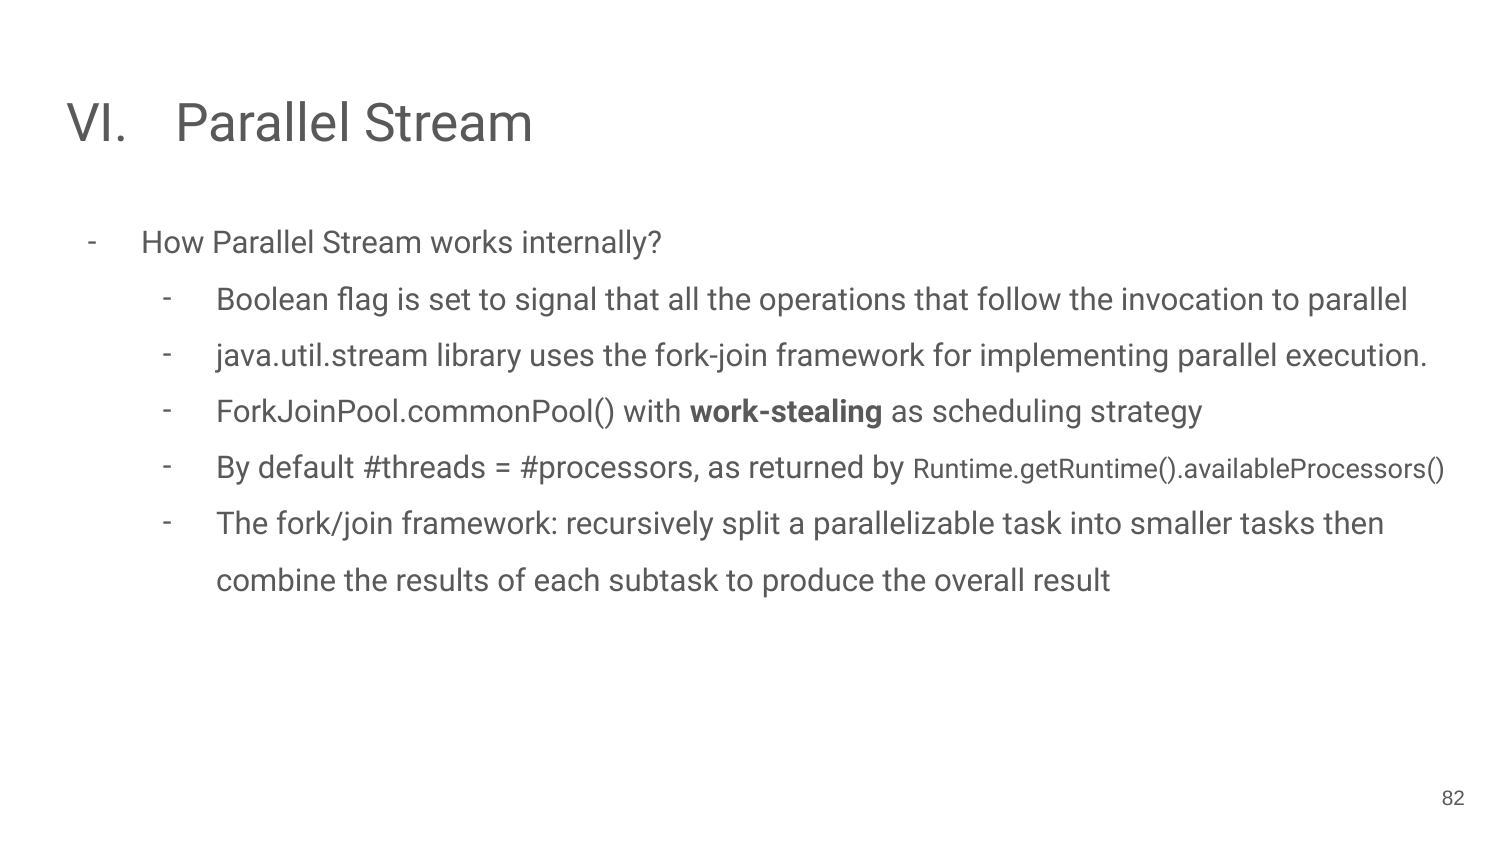

# VI.	Parallel Stream
How Parallel Stream works internally?
Boolean flag is set to signal that all the operations that follow the invocation to parallel
java.util.stream library uses the fork-join framework for implementing parallel execution.
ForkJoinPool.commonPool() with work-stealing as scheduling strategy
By default #threads = #processors, as returned by Runtime.getRuntime().availableProcessors()
The fork/join framework: recursively split a parallelizable task into smaller tasks then combine the results of each subtask to produce the overall result
82